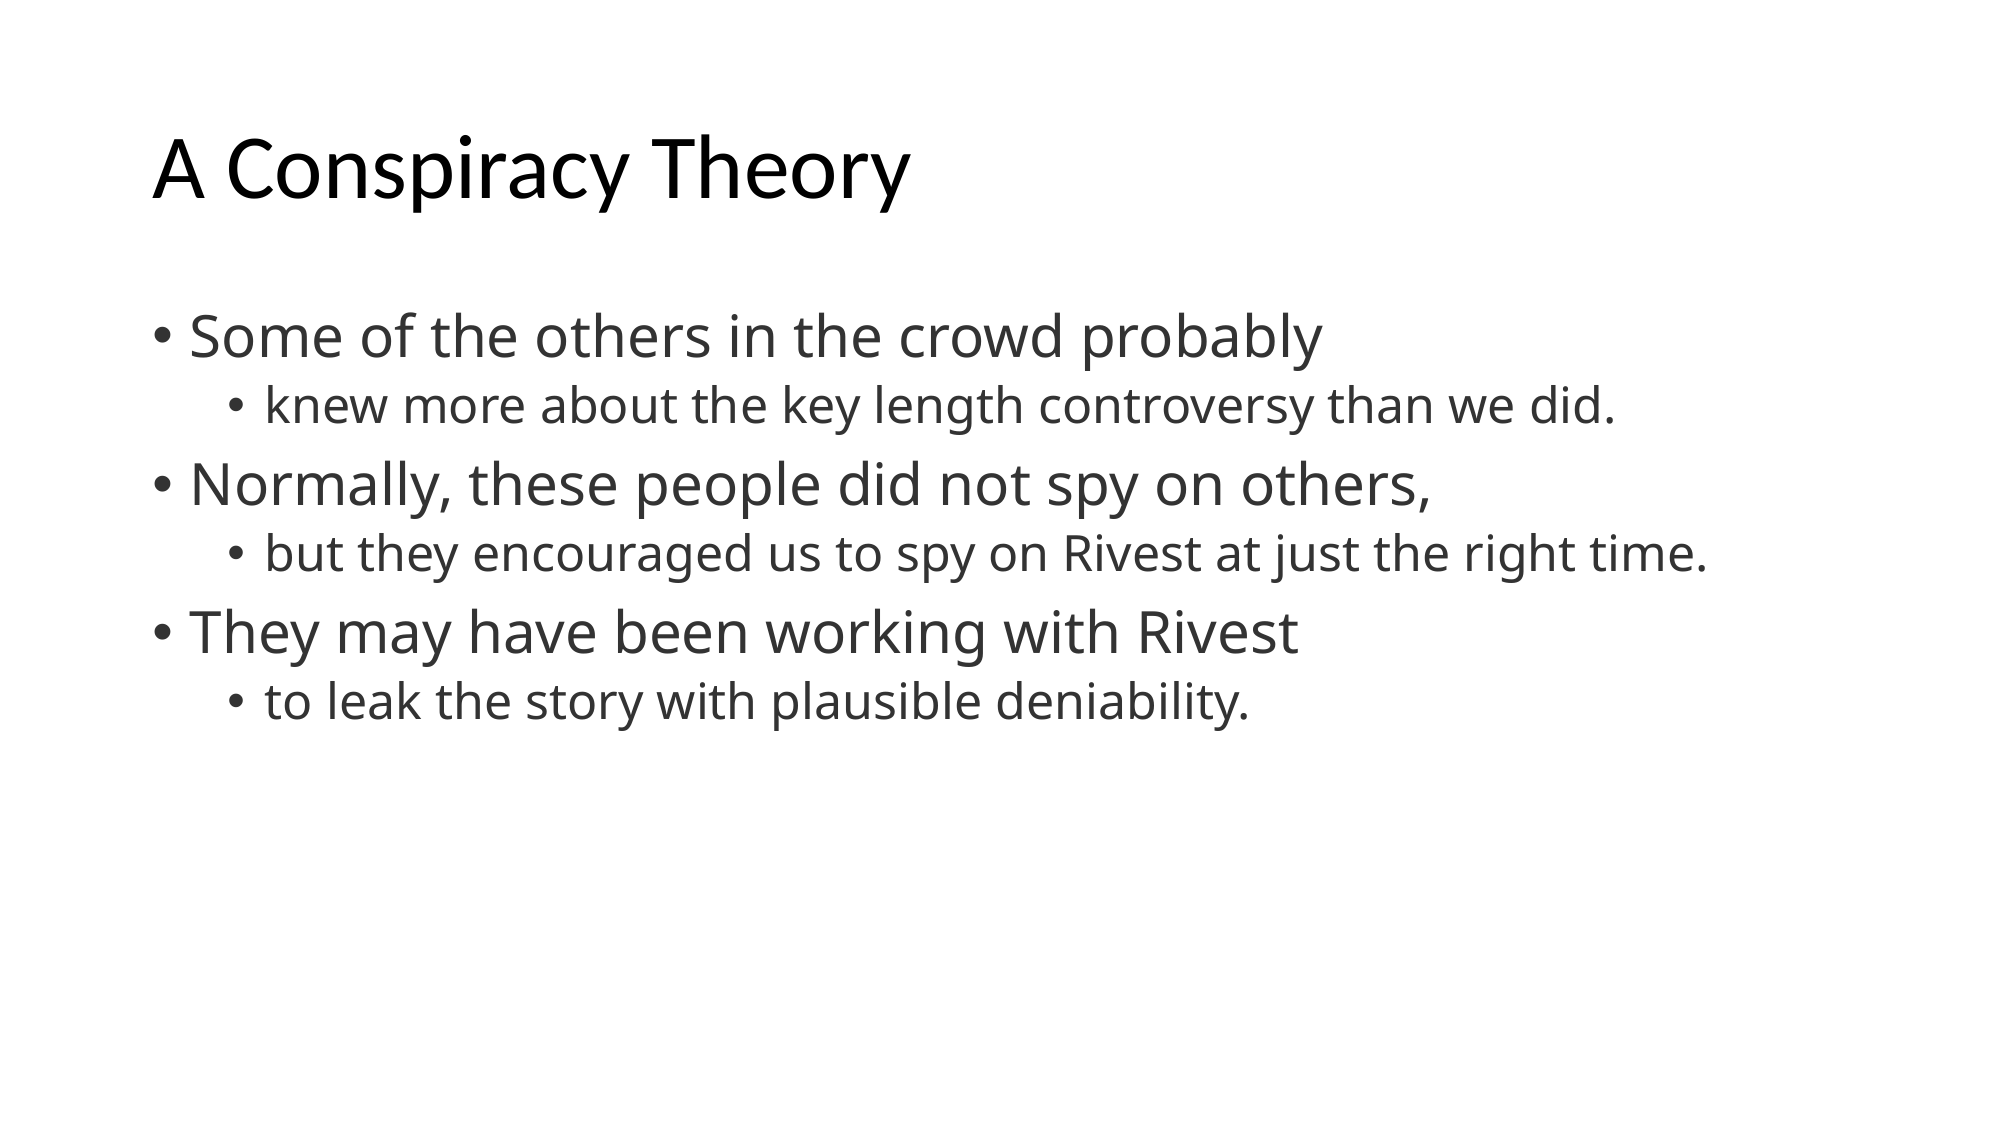

# A Conspiracy Theory
Some of the others in the crowd probably
knew more about the key length controversy than we did.
Normally, these people did not spy on others,
but they encouraged us to spy on Rivest at just the right time.
They may have been working with Rivest
to leak the story with plausible deniability.